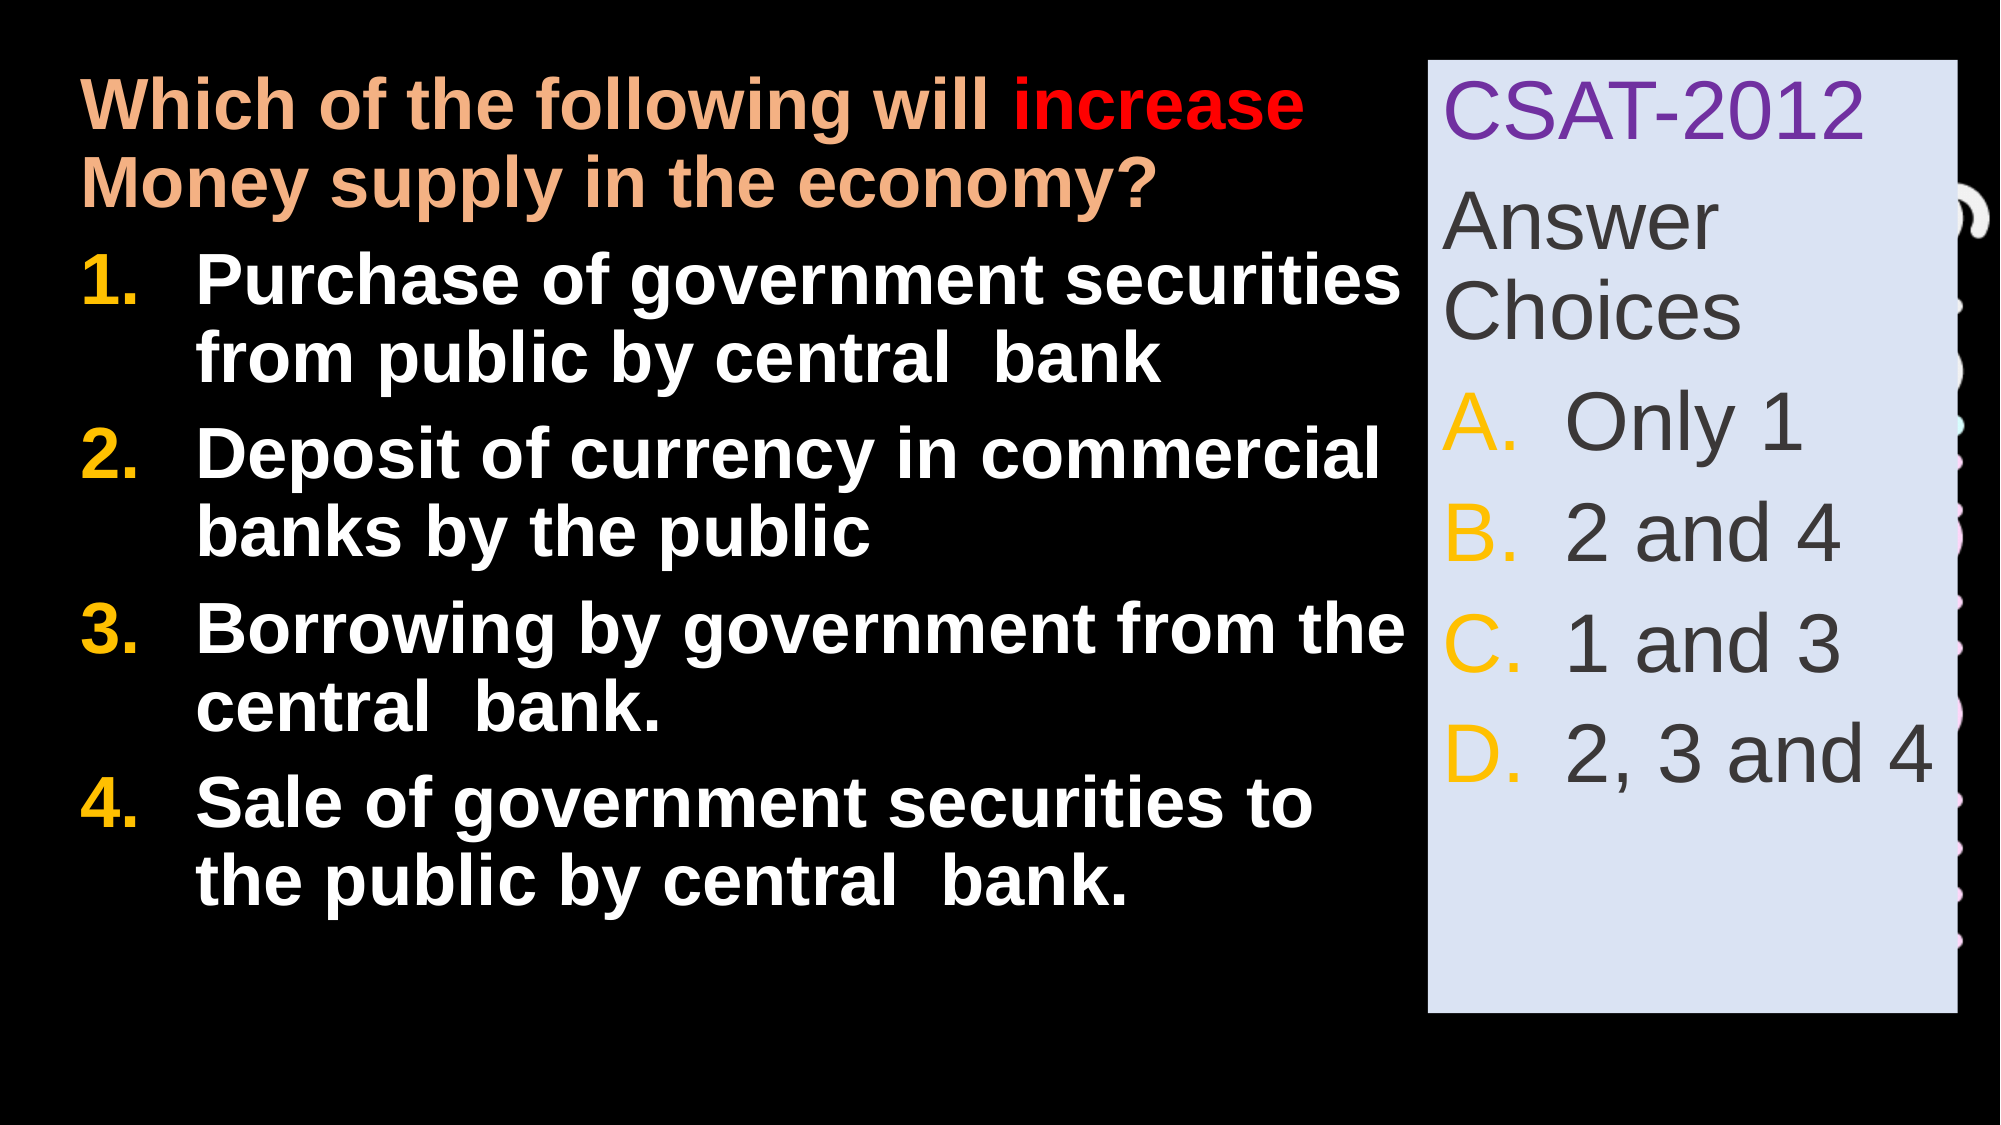

Which of the following will increase Money supply in the economy?
Purchase of government securities from public by central  bank
Deposit of currency in commercial banks by the public
Borrowing by government from the central  bank.
Sale of government securities to the public by central  bank.

CSAT-2012
Answer Choices
Only 1
2 and 4
1 and 3
2, 3 and 4